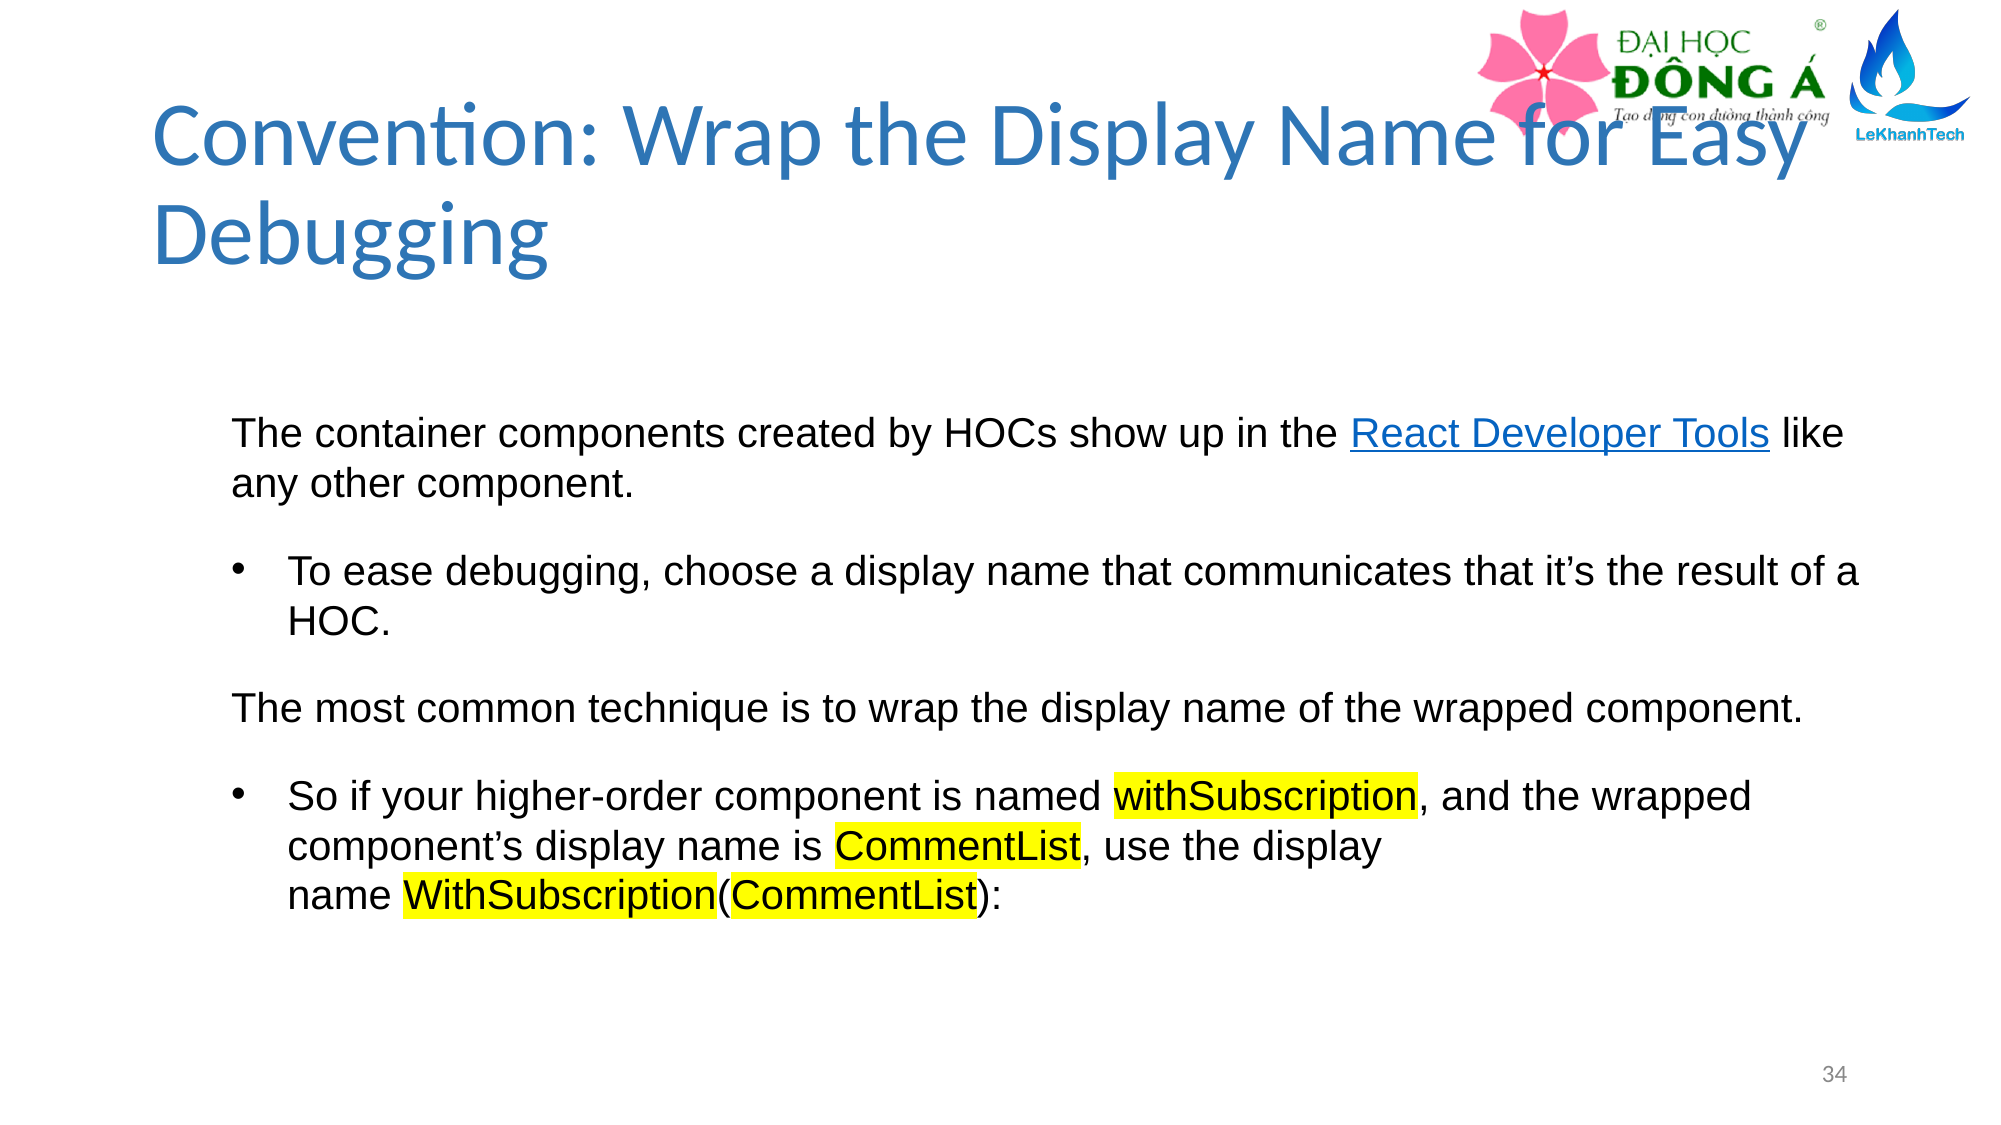

# Convention: Wrap the Display Name for Easy Debugging
The container components created by HOCs show up in the React Developer Tools like any other component.
To ease debugging, choose a display name that communicates that it’s the result of a HOC.
The most common technique is to wrap the display name of the wrapped component.
So if your higher-order component is named withSubscription, and the wrapped component’s display name is CommentList, use the display name WithSubscription(CommentList):
34